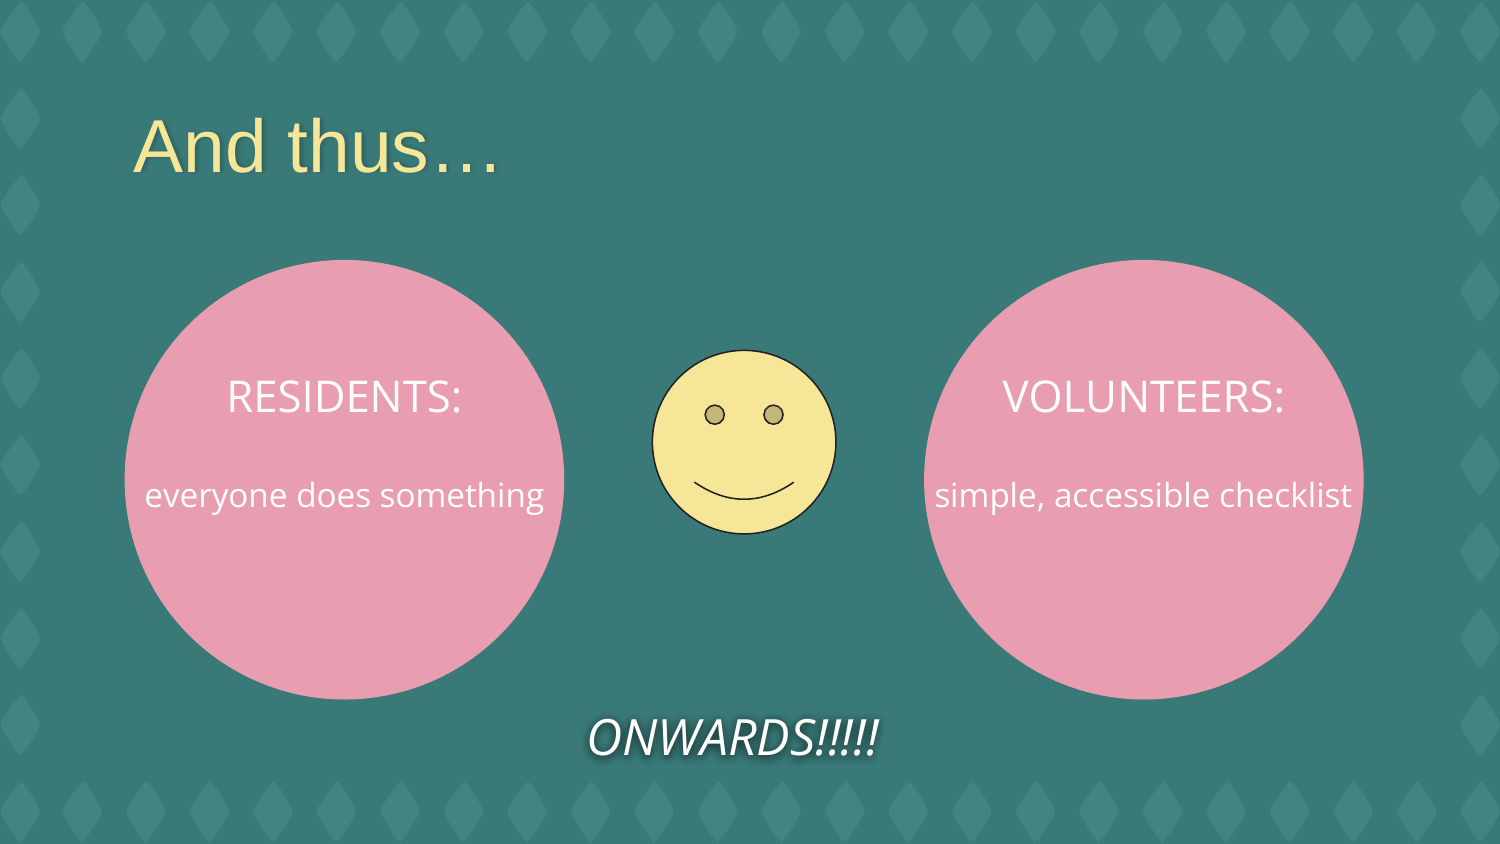

# And thus…

RESIDENTS:

everyone does something
VOLUNTEERS:

simple, accessible checklist
ONWARDS!!!!!